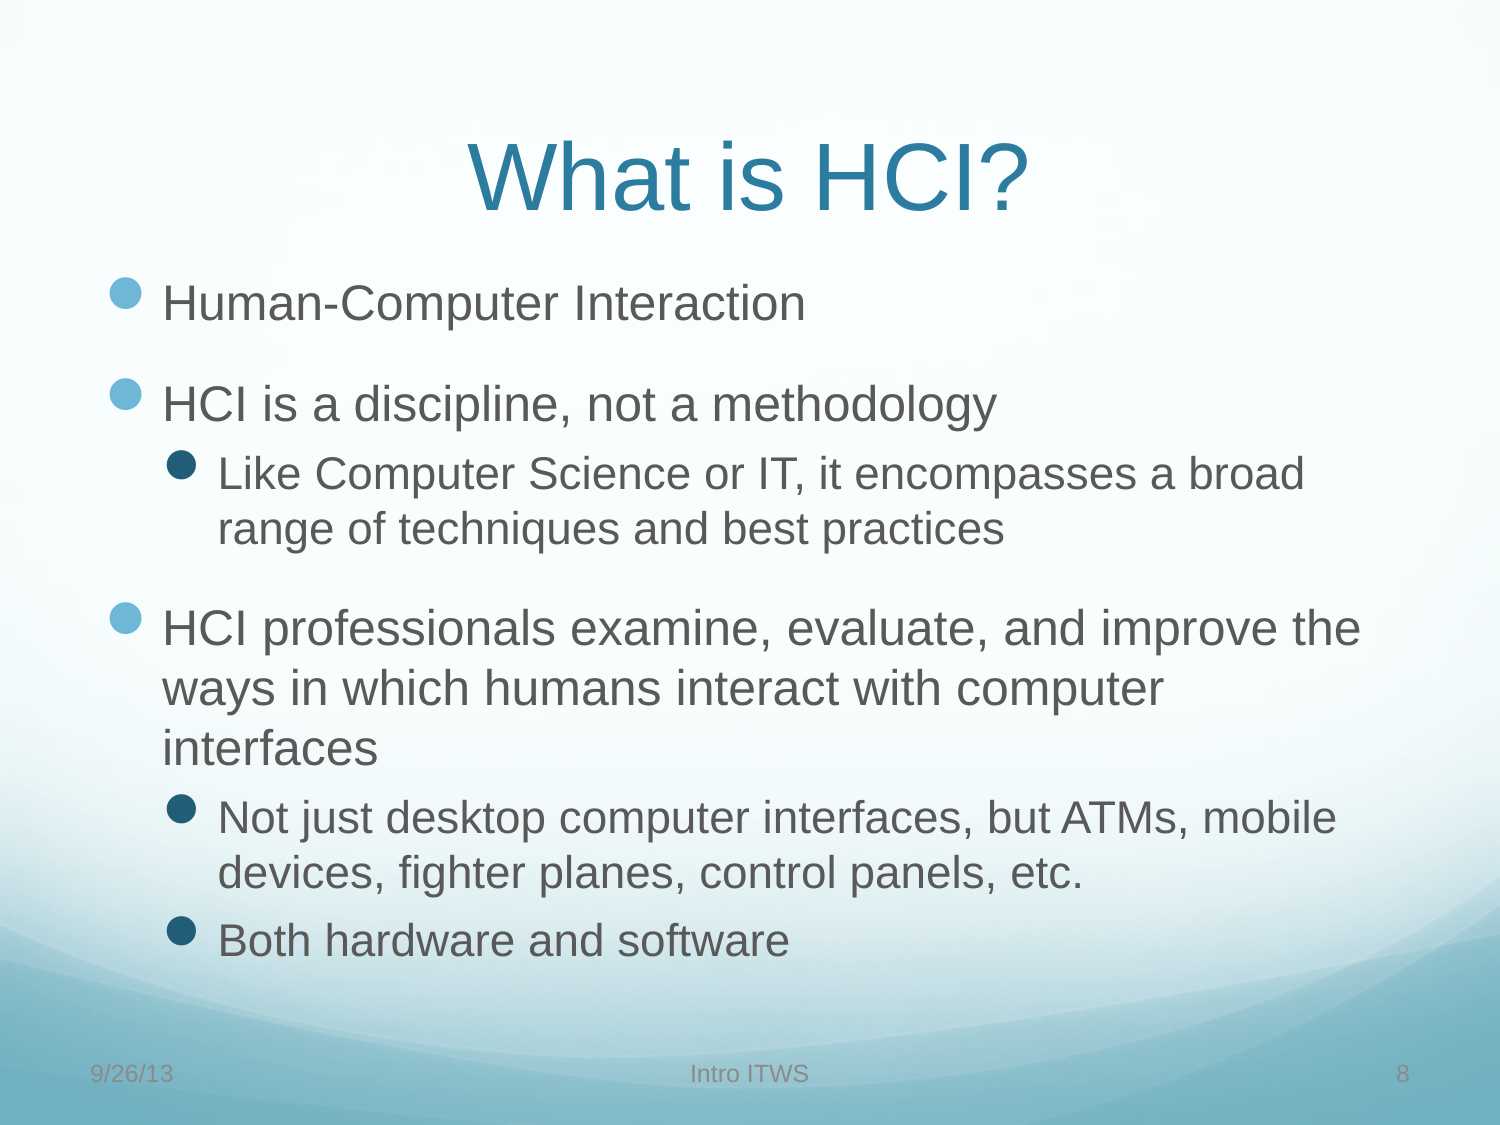

# What is HCI?
Human-Computer Interaction
HCI is a discipline, not a methodology
Like Computer Science or IT, it encompasses a broad range of techniques and best practices
HCI professionals examine, evaluate, and improve the ways in which humans interact with computer interfaces
Not just desktop computer interfaces, but ATMs, mobile devices, fighter planes, control panels, etc.
Both hardware and software
9/26/13
Intro ITWS
8